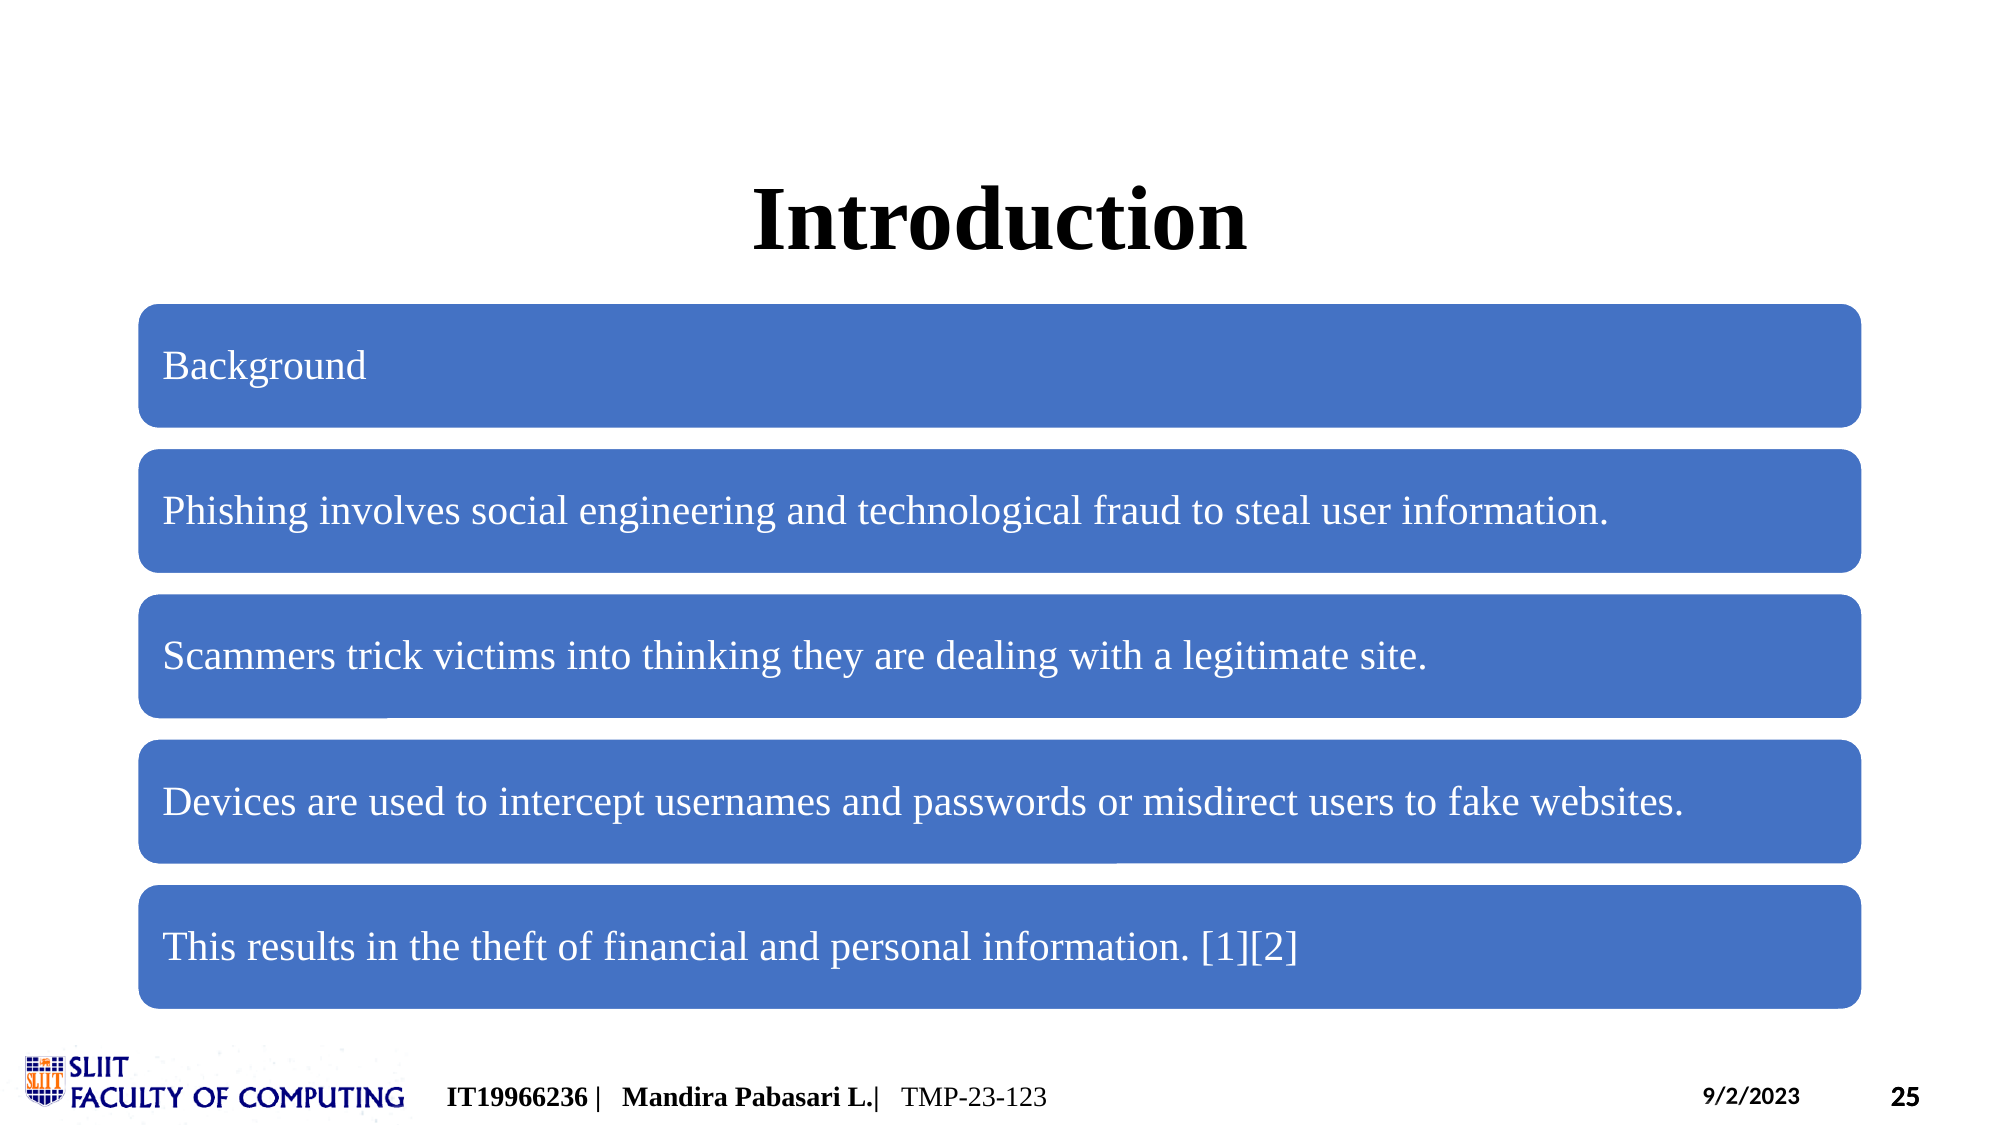

Introduction
Background
Phishing involves social engineering and technological fraud to steal user information.
Scammers trick victims into thinking they are dealing with a legitimate site.
Devices are used to intercept usernames and passwords or misdirect users to fake websites.
This results in the theft of financial and personal information. [1][2]
IT19966236 |   Mandira Pabasari L.|   TMP-23-123